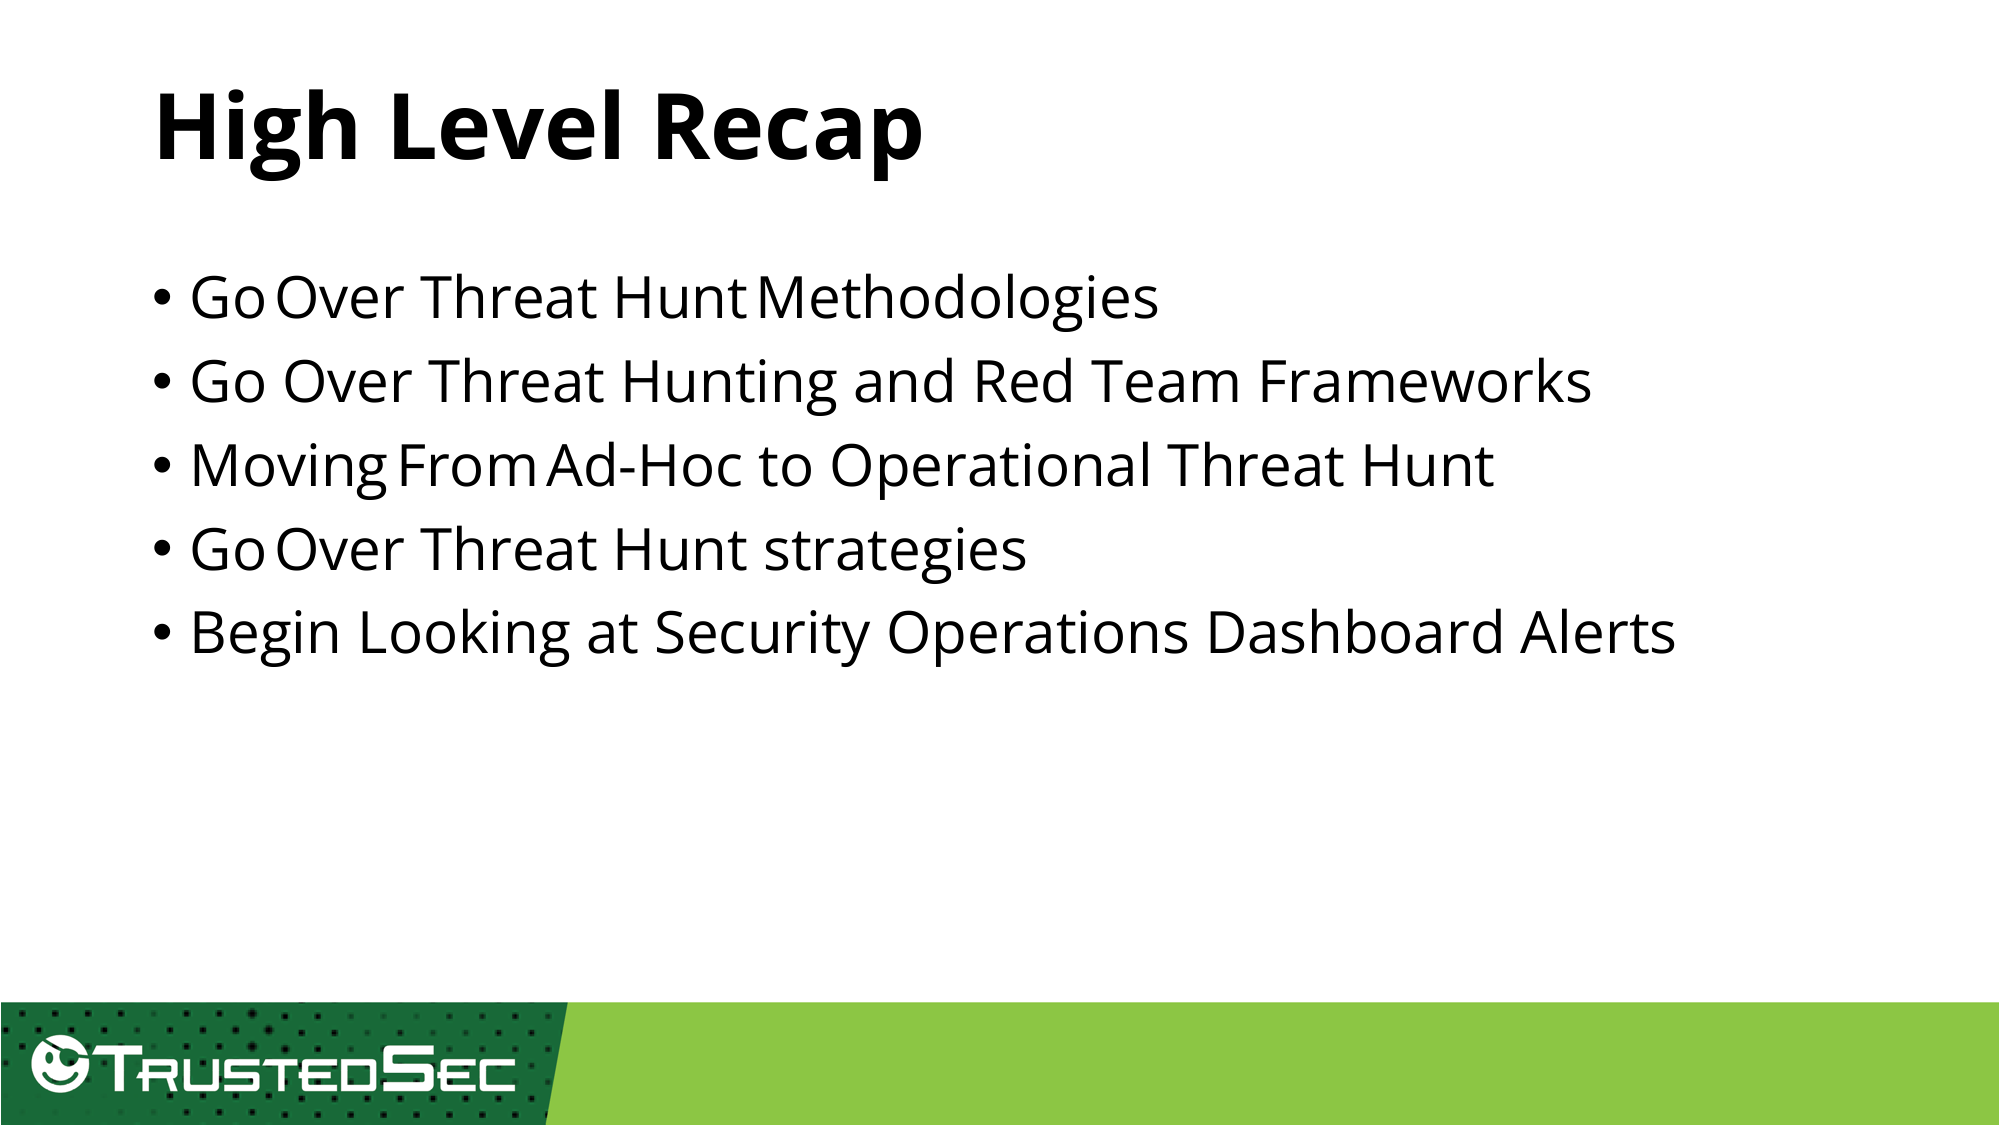

# High Level Recap
Go Over Threat Hunt Methodologies
Go Over Threat Hunting and Red Team Frameworks
Moving From Ad-Hoc to Operational Threat Hunt
Go Over Threat Hunt strategies
Begin Looking at Security Operations Dashboard Alerts